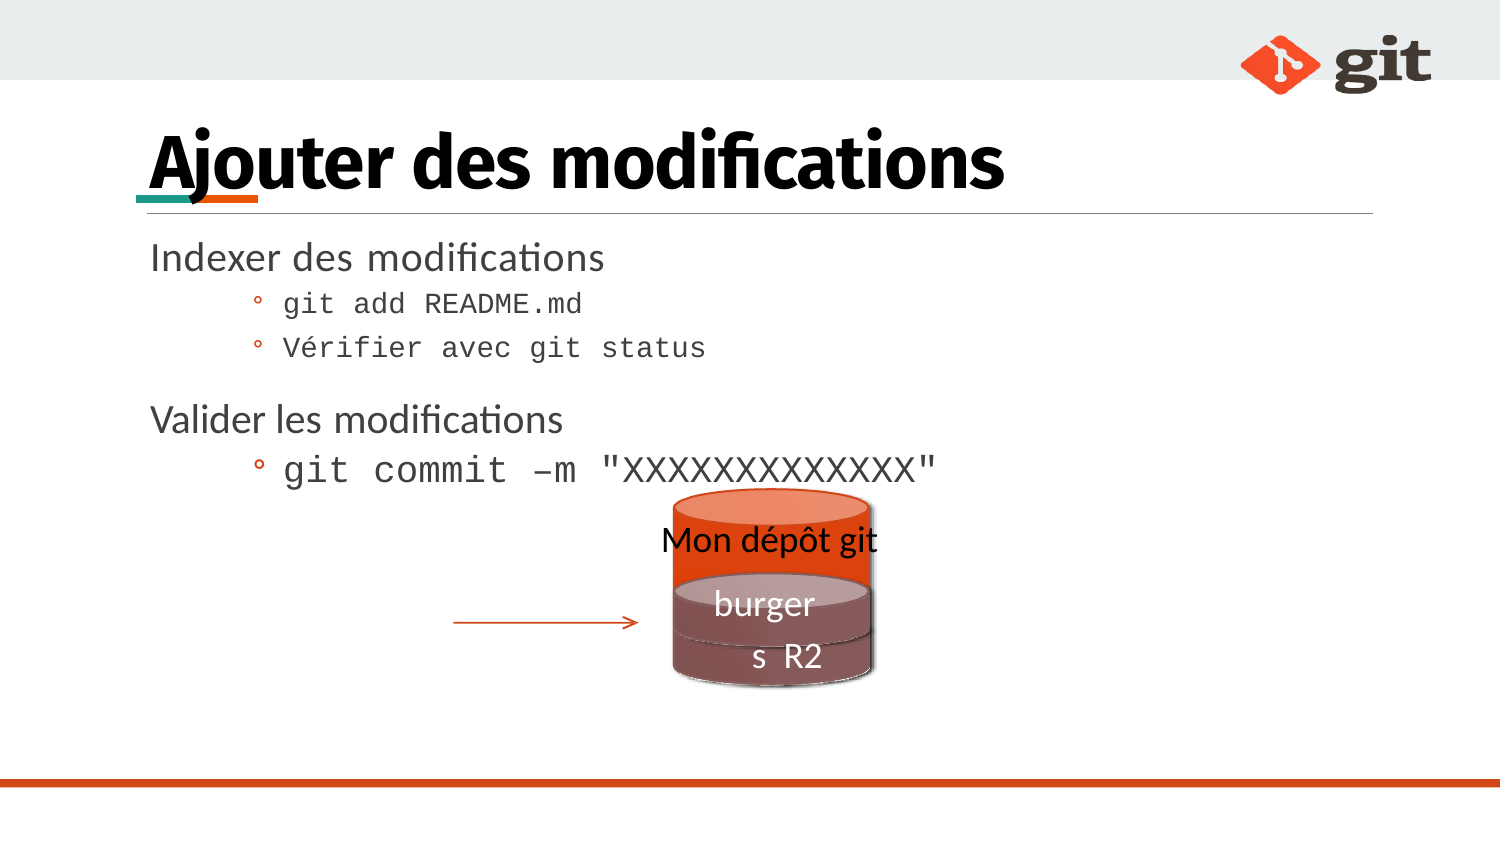

# Ajouter des modifications

Indexer des modifications
git add README.md
Vérifier avec git status
Valider les modifications
git commit –m "XXXXXXXXXXXXX"
Mon dépôt git

burgers  R2  R1